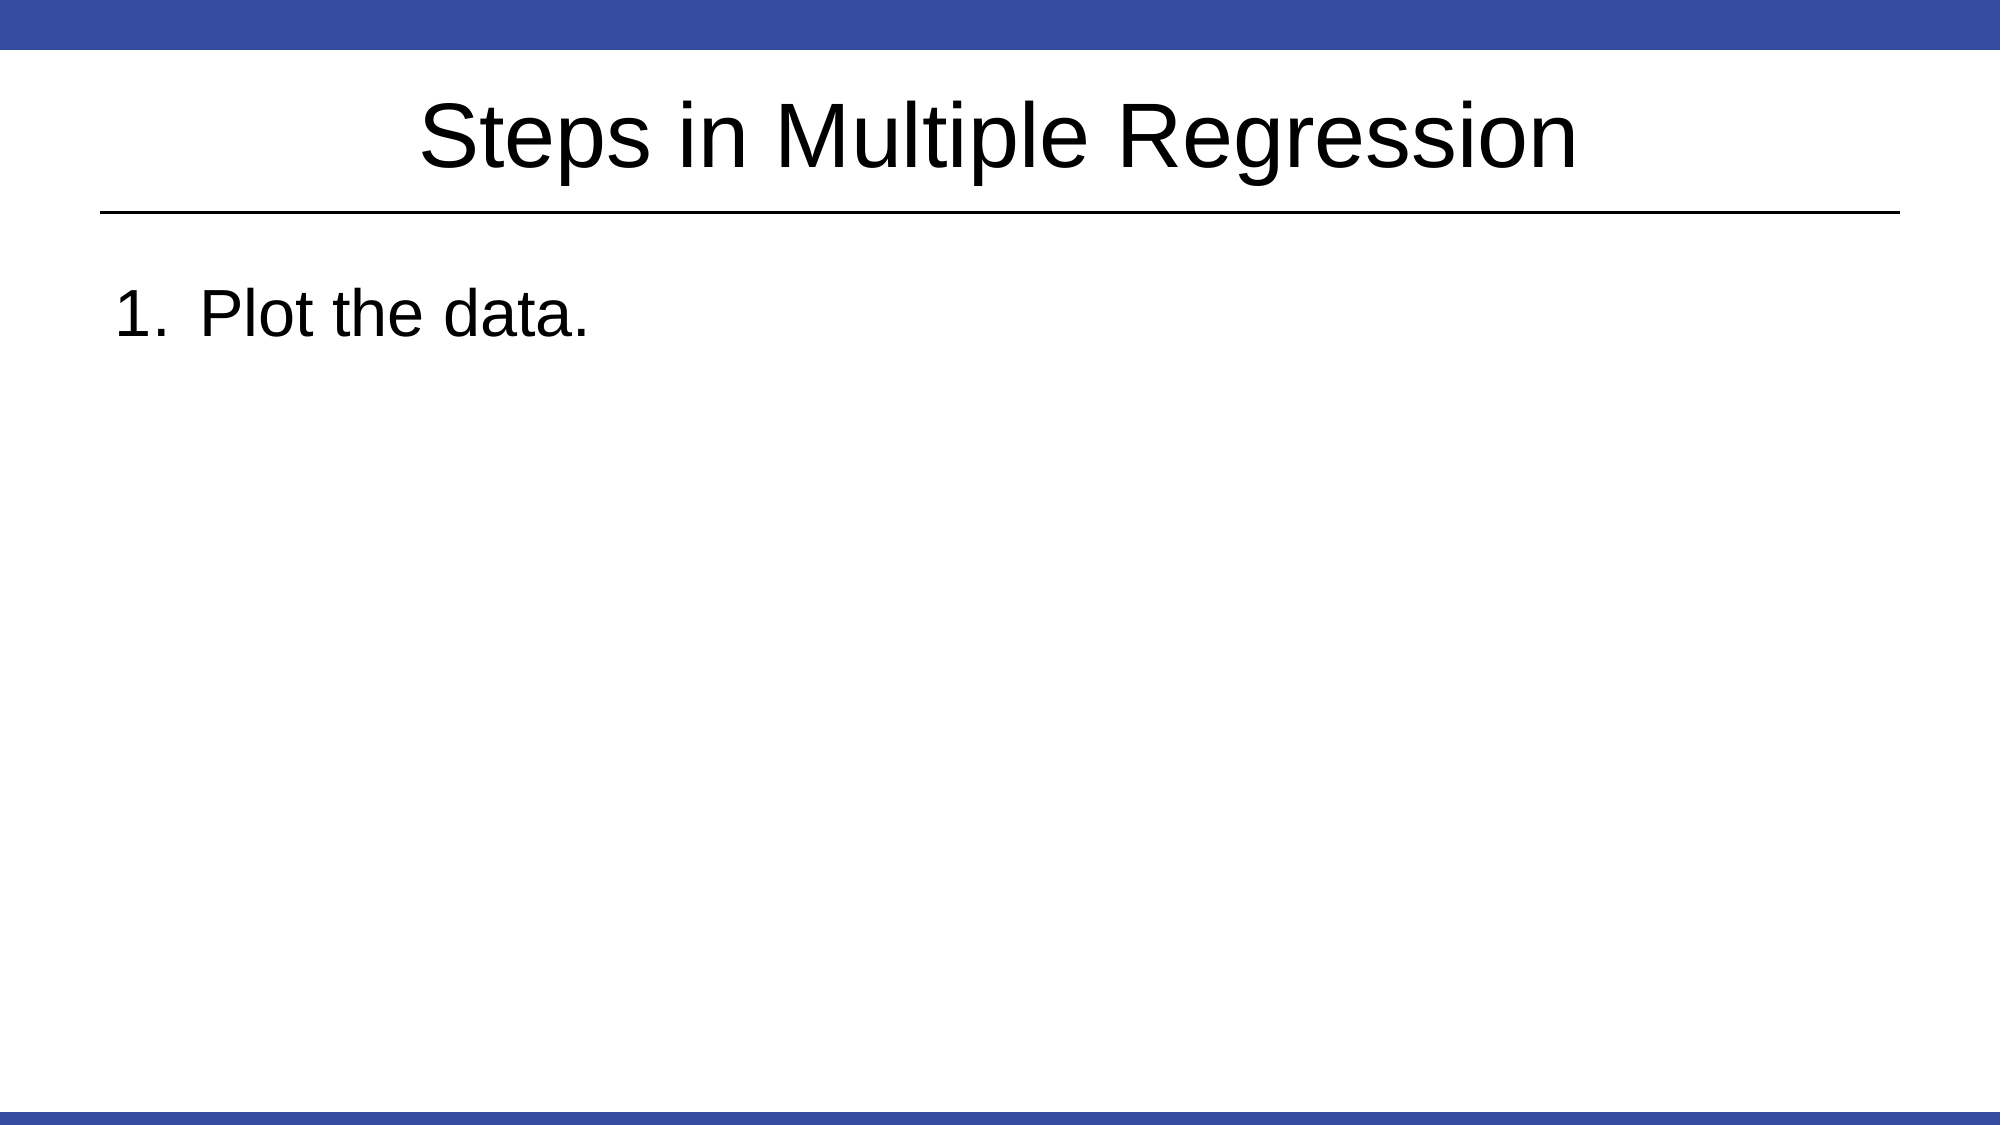

# Steps in Multiple Regression
Plot the data.